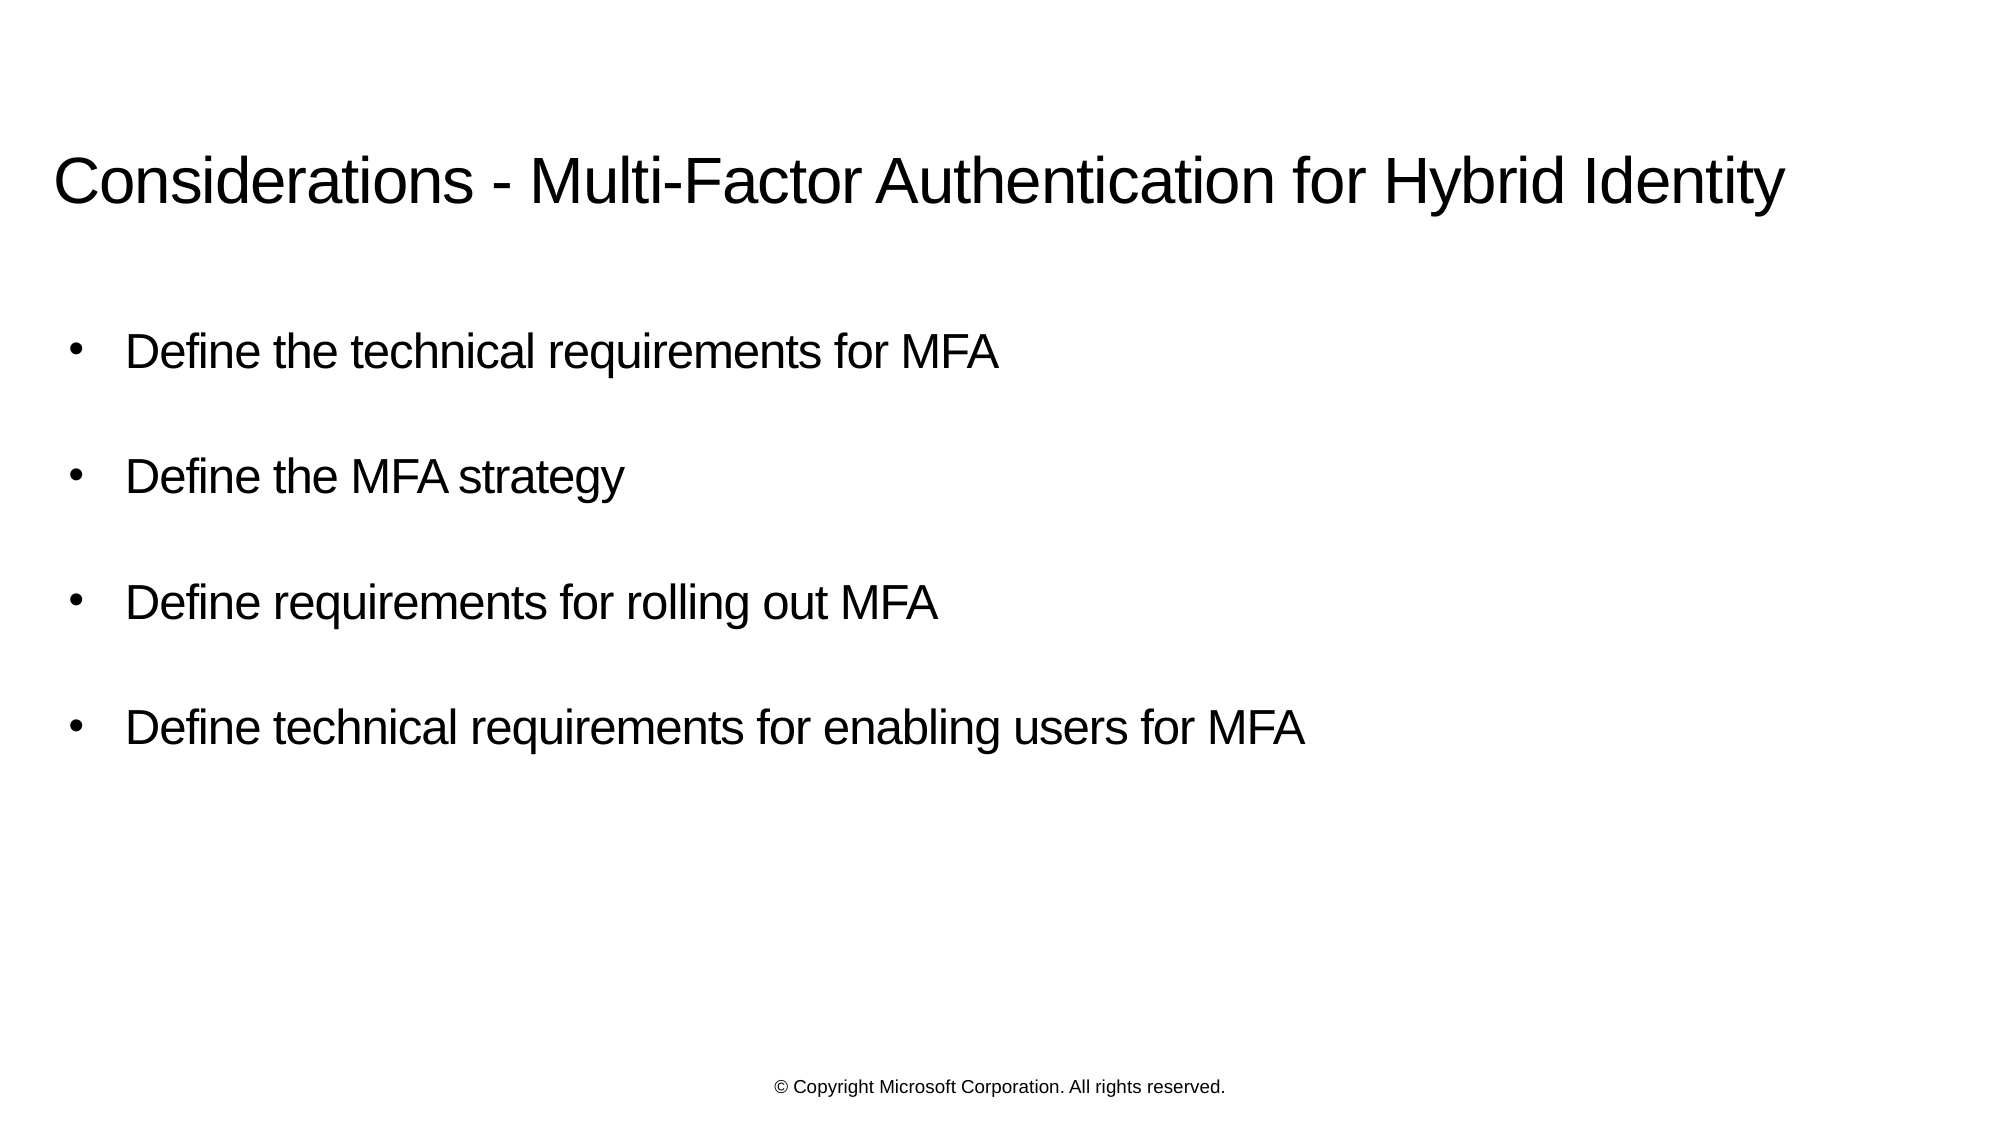

# Considerations - Multi-Factor Authentication for Hybrid Identity
Define the technical requirements for MFA
Define the MFA strategy
Define requirements for rolling out MFA
Define technical requirements for enabling users for MFA